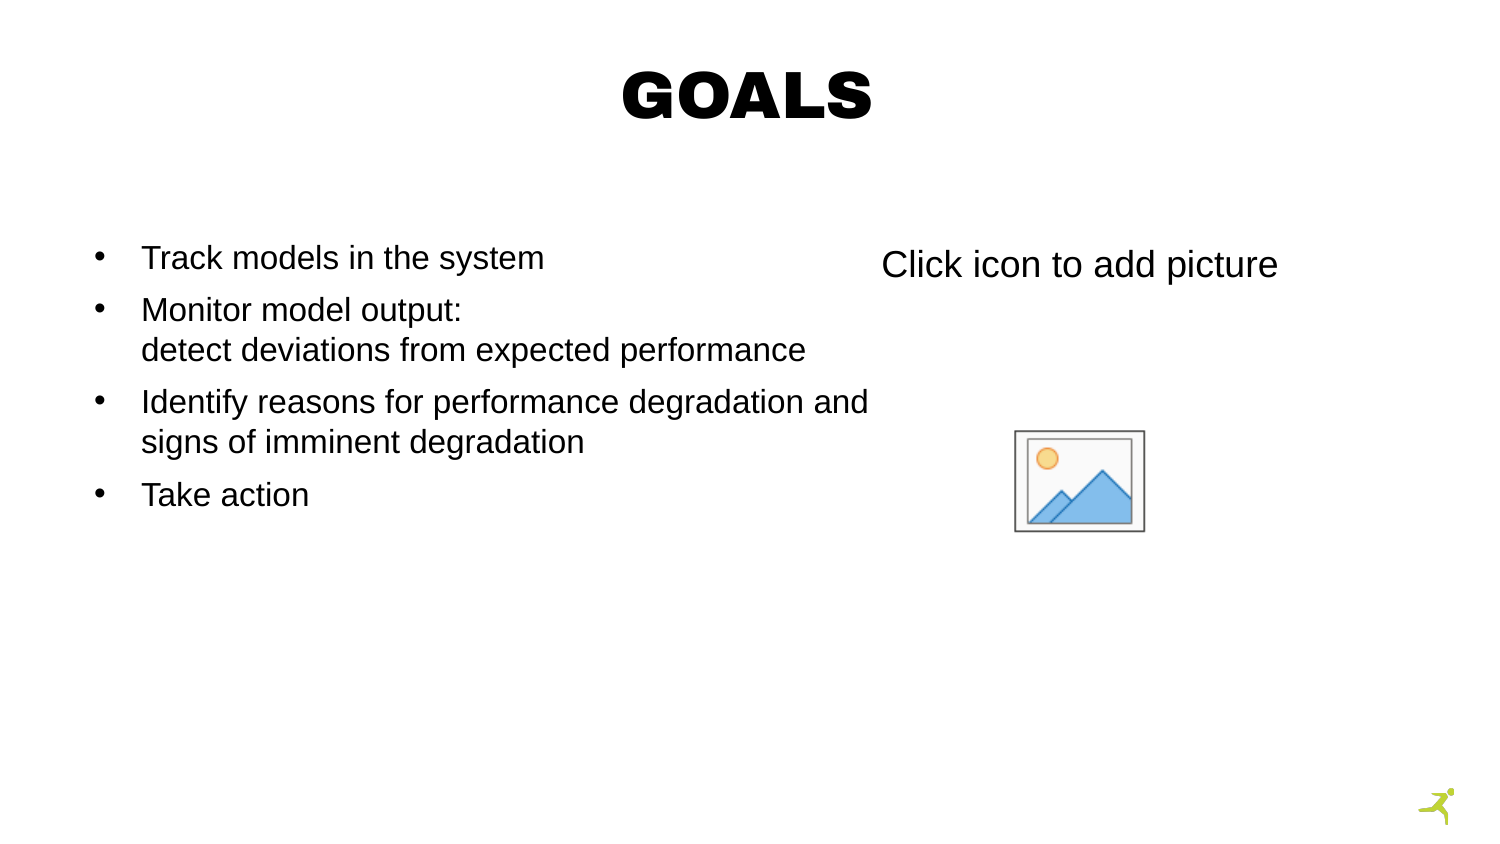

# Goals

Track models in the system
Monitor model output:
detect deviations from expected performance
Identify reasons for performance degradation and signs of imminent degradation
Take action